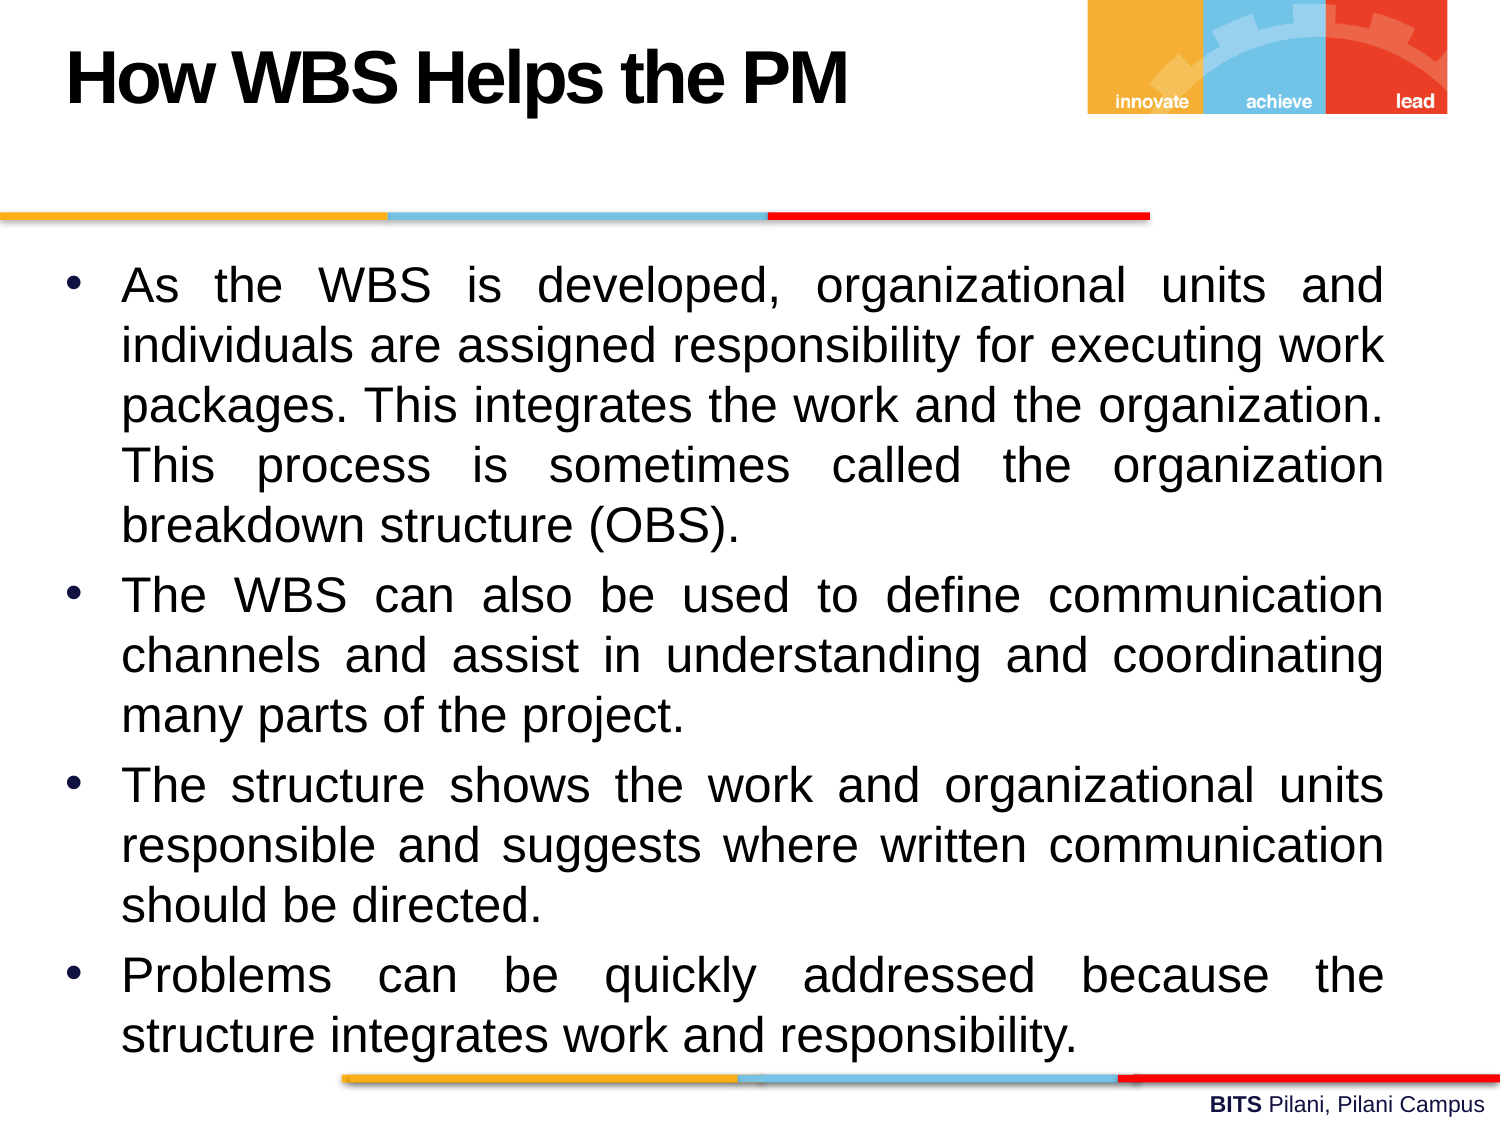

How WBS Helps the PM

As the WBS is developed, organizational units and individuals are assigned responsibility for executing work packages. This integrates the work and the organization. This process is sometimes called the organization breakdown structure (OBS).
The WBS can also be used to define communication channels and assist in understanding and coordinating many parts of the project.
The structure shows the work and organizational units responsible and suggests where written communication should be directed.
Problems can be quickly addressed because the structure integrates work and responsibility.